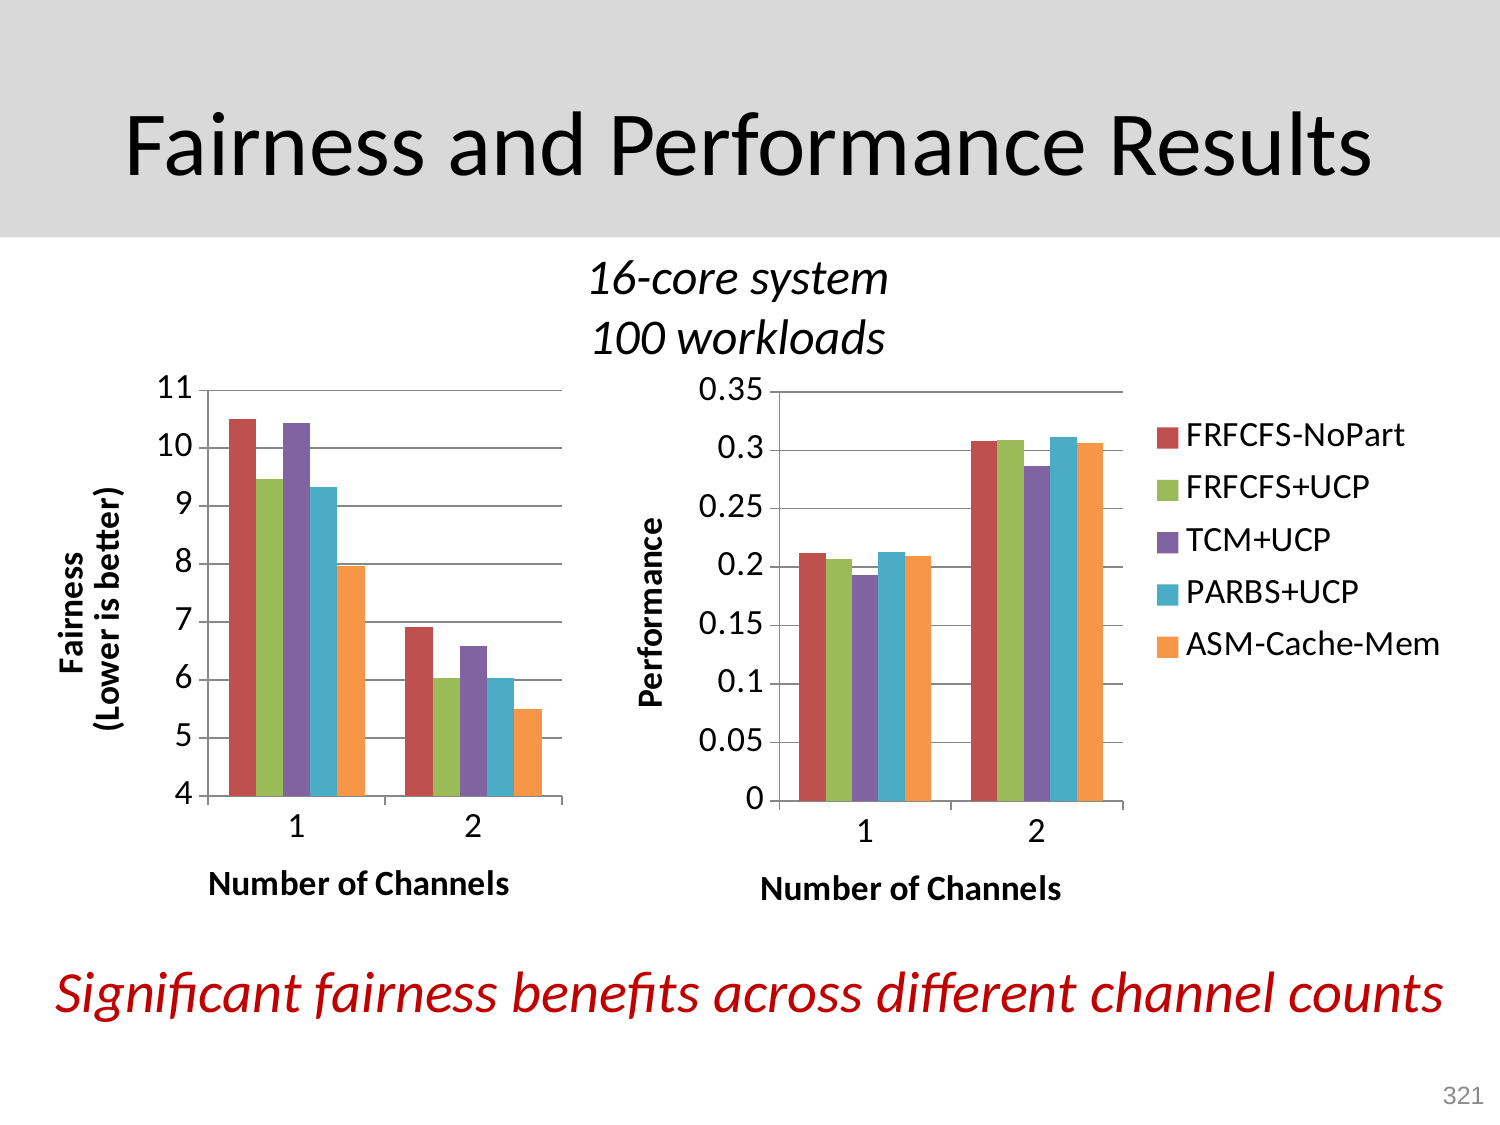

# Fairness and Performance Results
16-core system 100 workloads

### Chart

| Category | FRFCFS-NoPart | FRFCFS+UCP | TCM+UCP | PARBS+UCP | ASM-Cache-Mem |
|---|---|---|---|---|---|

### Chart

| Category | FRFCFS-NoPart | FRFCFS+UCP | TCM+UCP | PARBS+UCP | ASM-Cache-Mem |
|---|---|---|---|---|---|
Significant fairness benefits across different channel counts
321